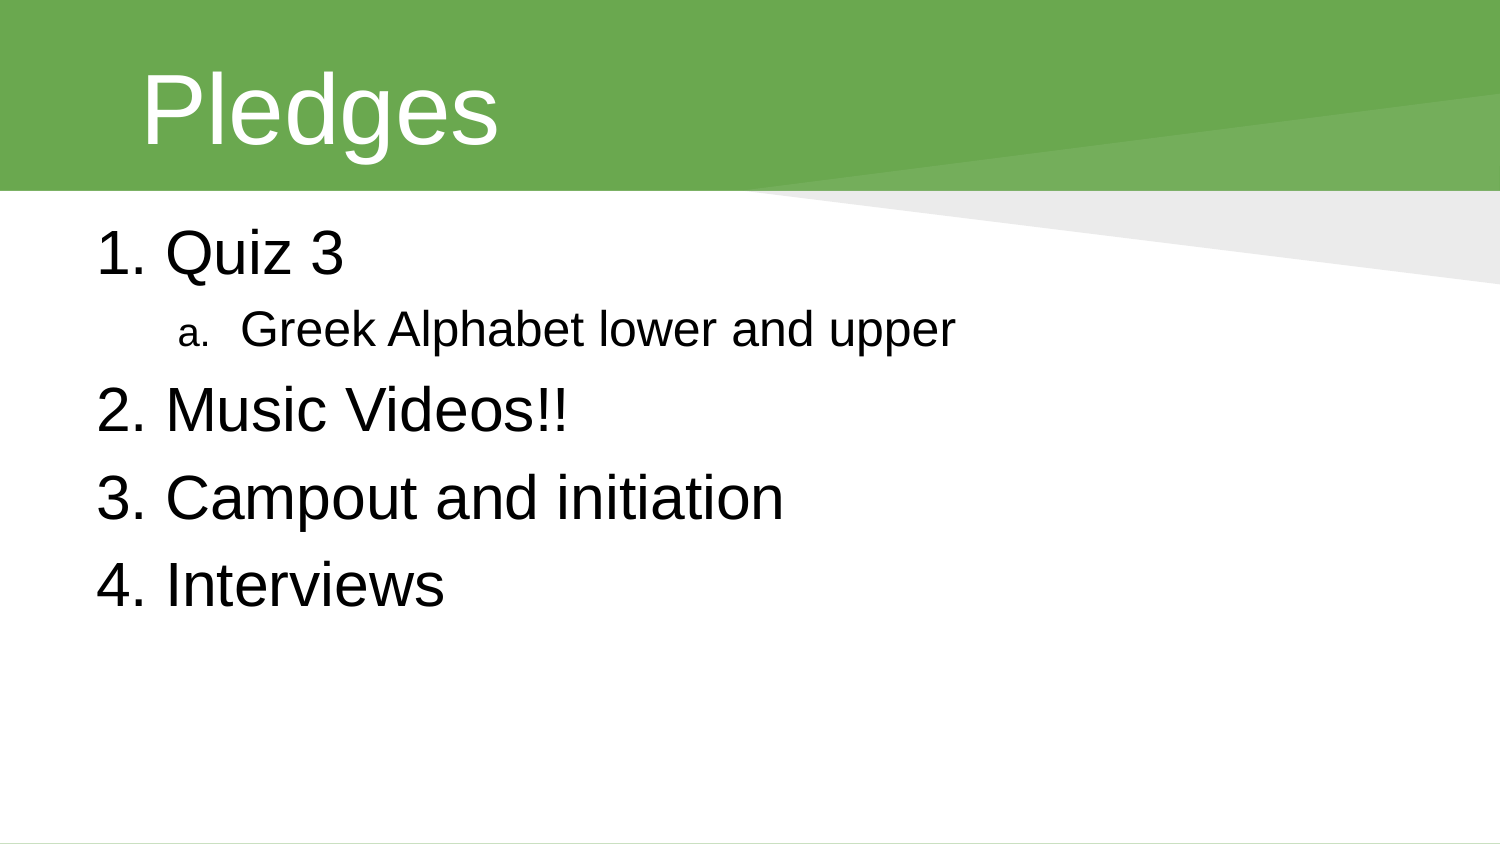

# Pledges
Quiz 3
Greek Alphabet lower and upper
Music Videos!!
Campout and initiation
Interviews